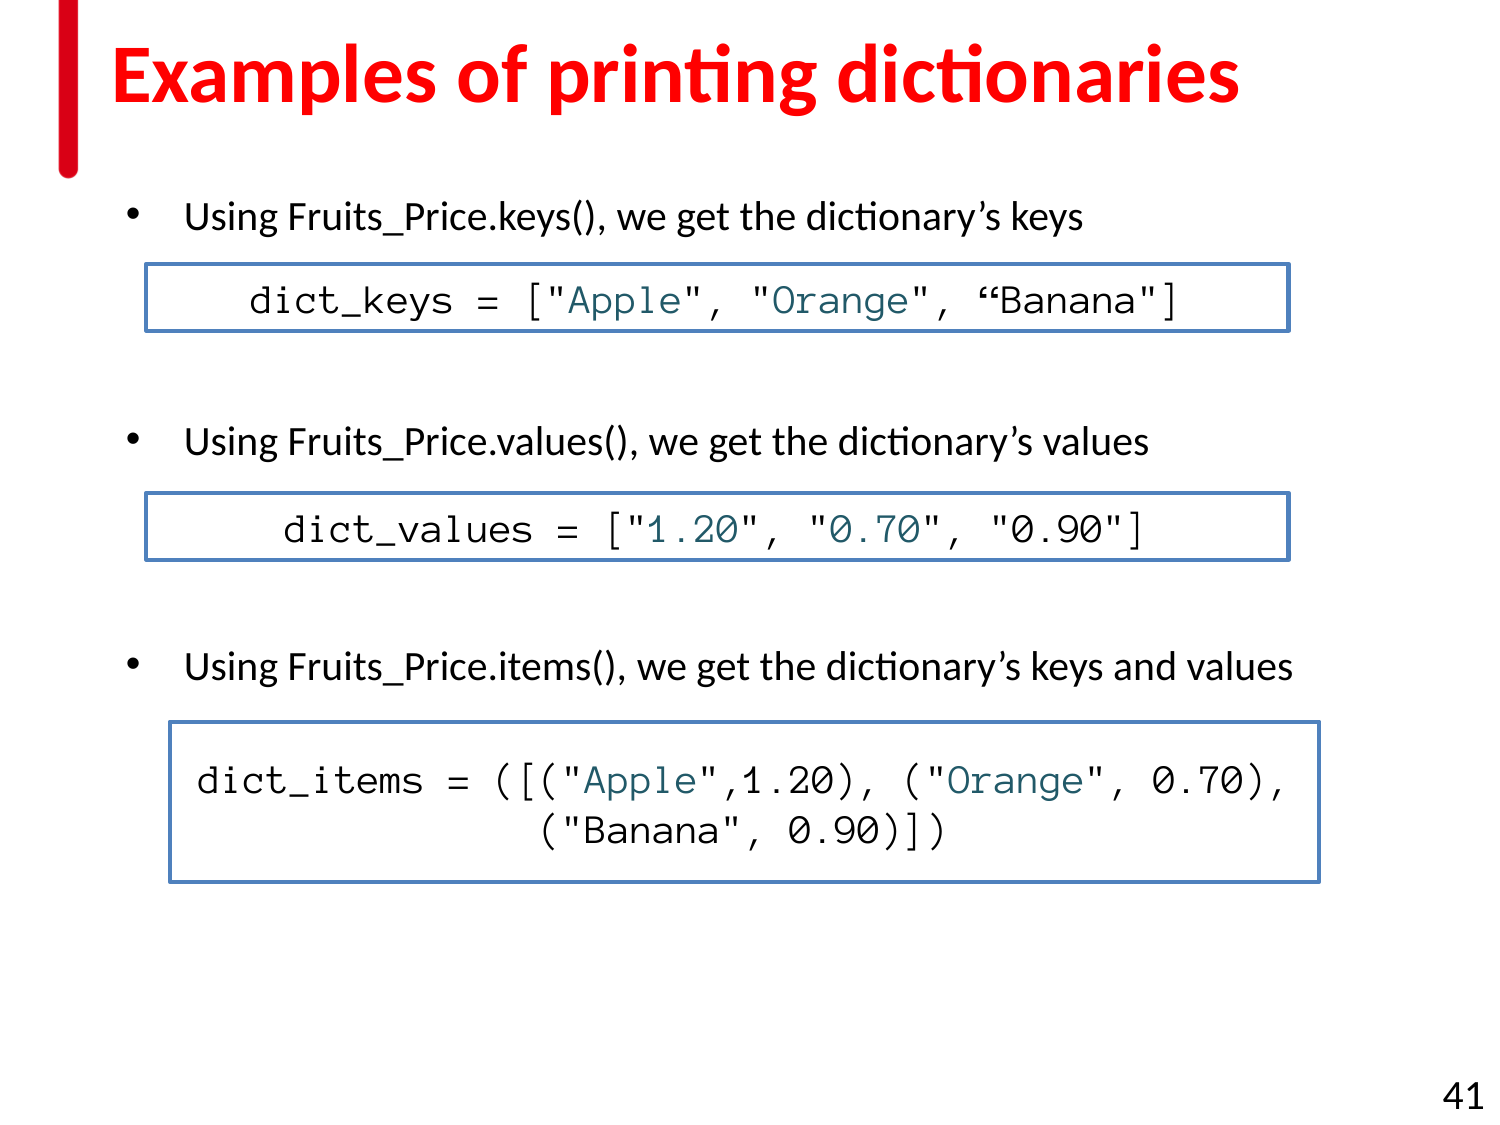

# Examples of printing dictionaries
Using Fruits_Price.keys(), we get the dictionary’s keys

Using Fruits_Price.values(), we get the dictionary’s values

Using Fruits_Price.items(), we get the dictionary’s keys and values

dict_keys = ["Apple", "Orange", “Banana"]
dict_values = ["1.20", "0.70", "0.90"]
dict_items = ([("Apple",1.20), ("Orange", 0.70), ("Banana", 0.90)])